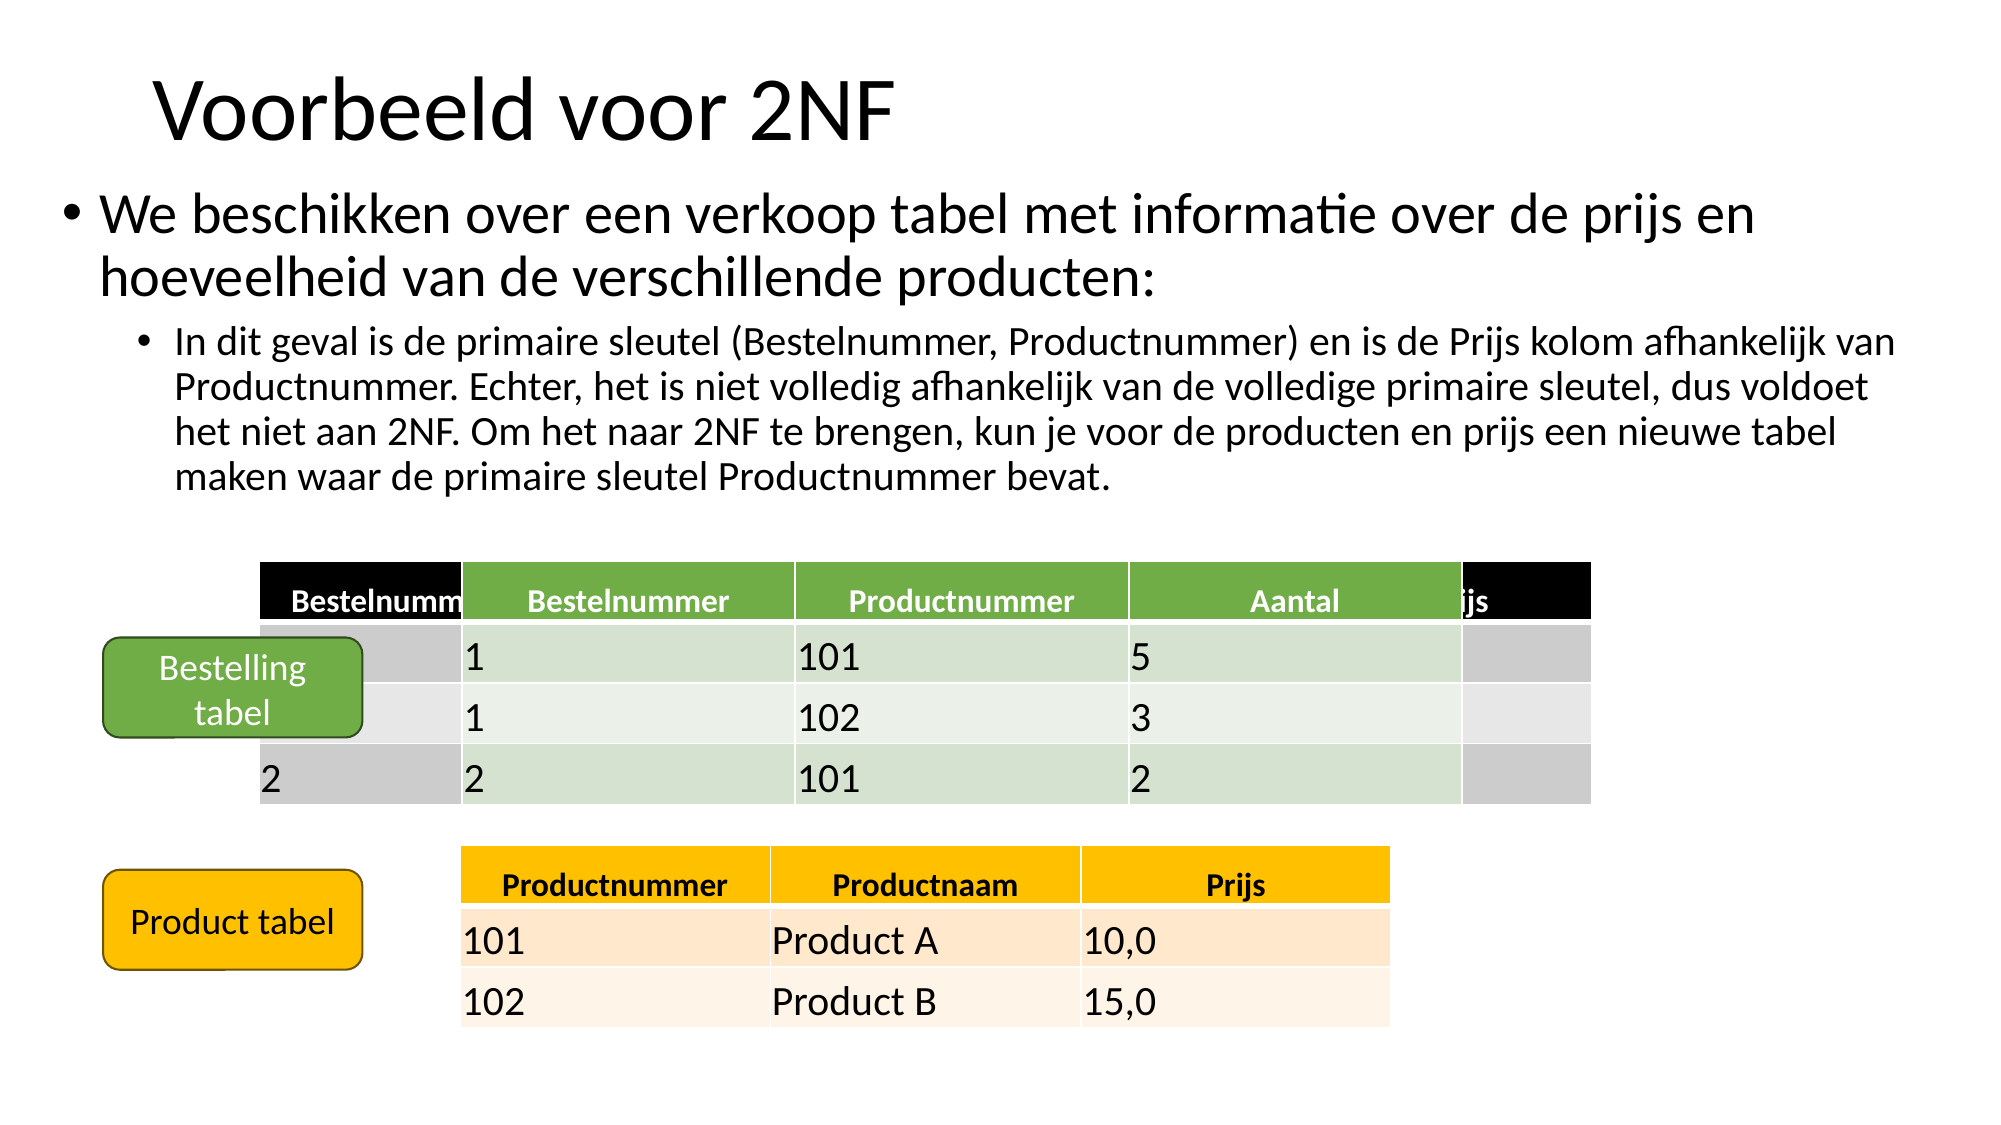

# Voorbeeld voor 2NF
We beschikken over een verkoop tabel met informatie over de prijs en hoeveelheid van de verschillende producten:
In dit geval is de primaire sleutel (Bestelnummer, Productnummer) en is de Prijs kolom afhankelijk van Productnummer. Echter, het is niet volledig afhankelijk van de volledige primaire sleutel, dus voldoet het niet aan 2NF. Om het naar 2NF te brengen, kun je voor de producten en prijs een nieuwe tabel maken waar de primaire sleutel Productnummer bevat.
| Bestelnummer | Productnummer | Aantal |
| --- | --- | --- |
| 1 | 101 | 5 |
| 1 | 102 | 3 |
| 2 | 101 | 2 |
| Bestelnummer | Productnummer | Productnaam | Aantal | Prijs |
| --- | --- | --- | --- | --- |
| 1 | 101 | Product A | 5 | 10,0 |
| 1 | 102 | Product B | 3 | 15,0 |
| 2 | 101 | Product A | 2 | 10,0 |
Bestelling tabel
| Productnummer | Productnaam | Prijs |
| --- | --- | --- |
| 101 | Product A | 10,0 |
| 102 | Product B | 15,0 |
Product tabel